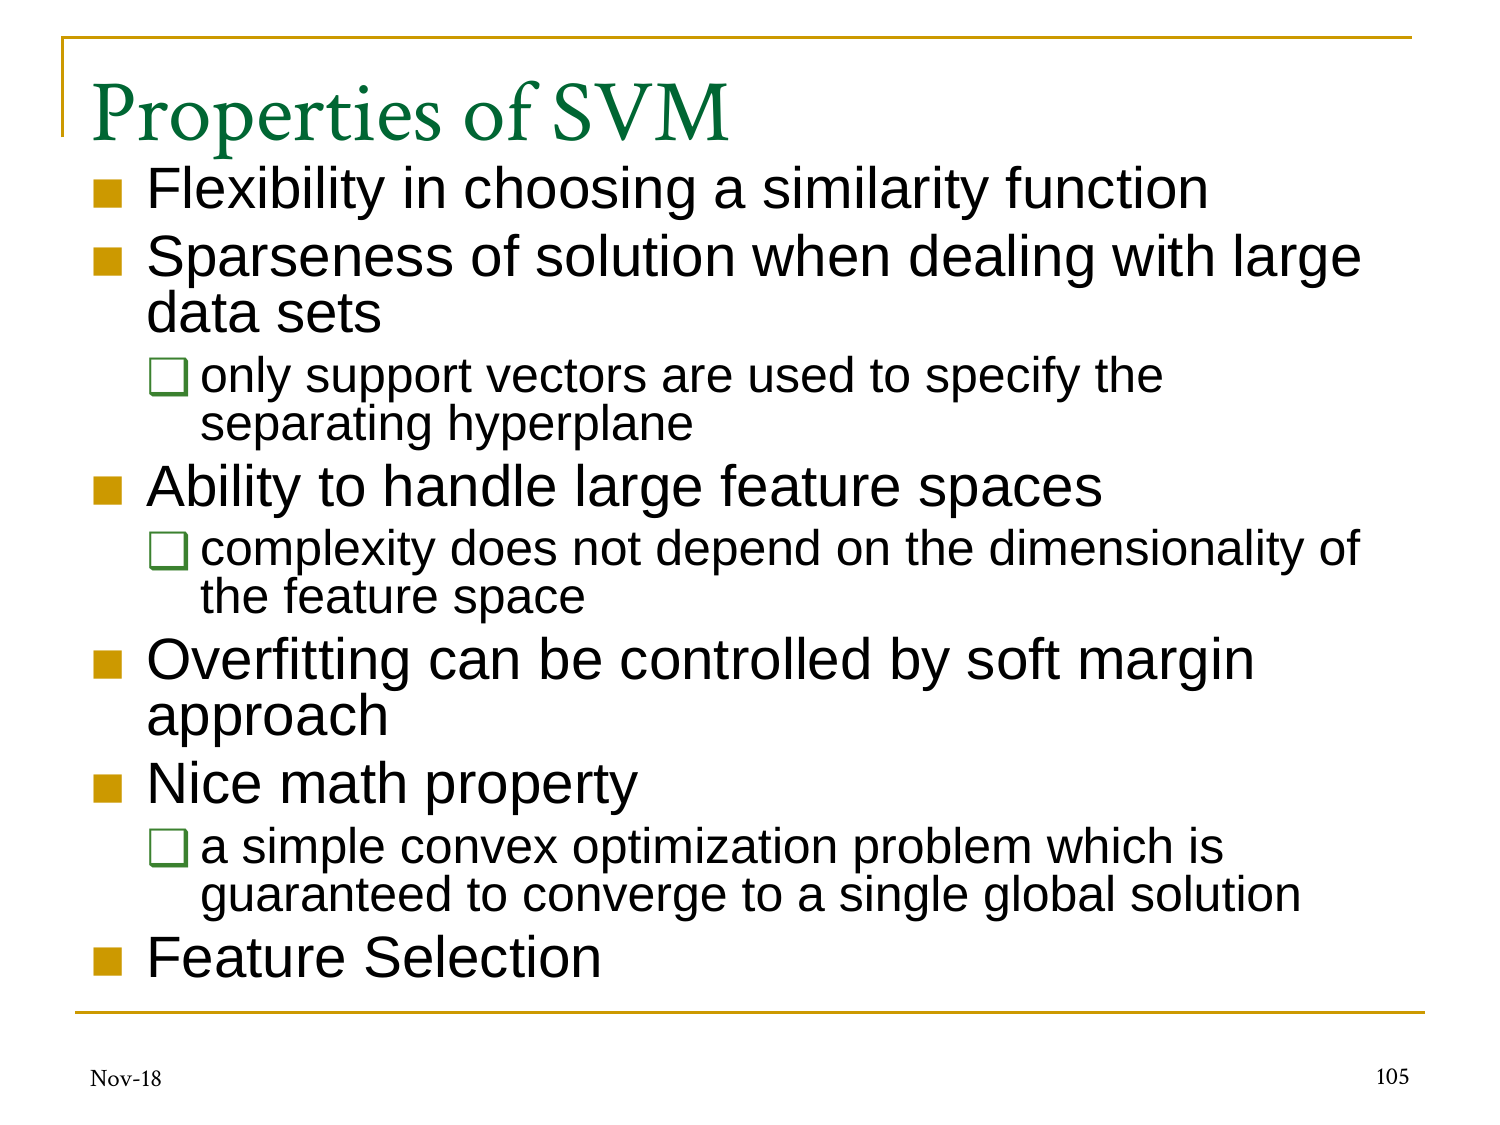

# Properties of SVM
Flexibility in choosing a similarity function
Sparseness of solution when dealing with large data sets
only support vectors are used to specify the separating hyperplane
Ability to handle large feature spaces
complexity does not depend on the dimensionality of the feature space
Overfitting can be controlled by soft margin approach
Nice math property
a simple convex optimization problem which is guaranteed to converge to a single global solution
Feature Selection
Nov-18
105